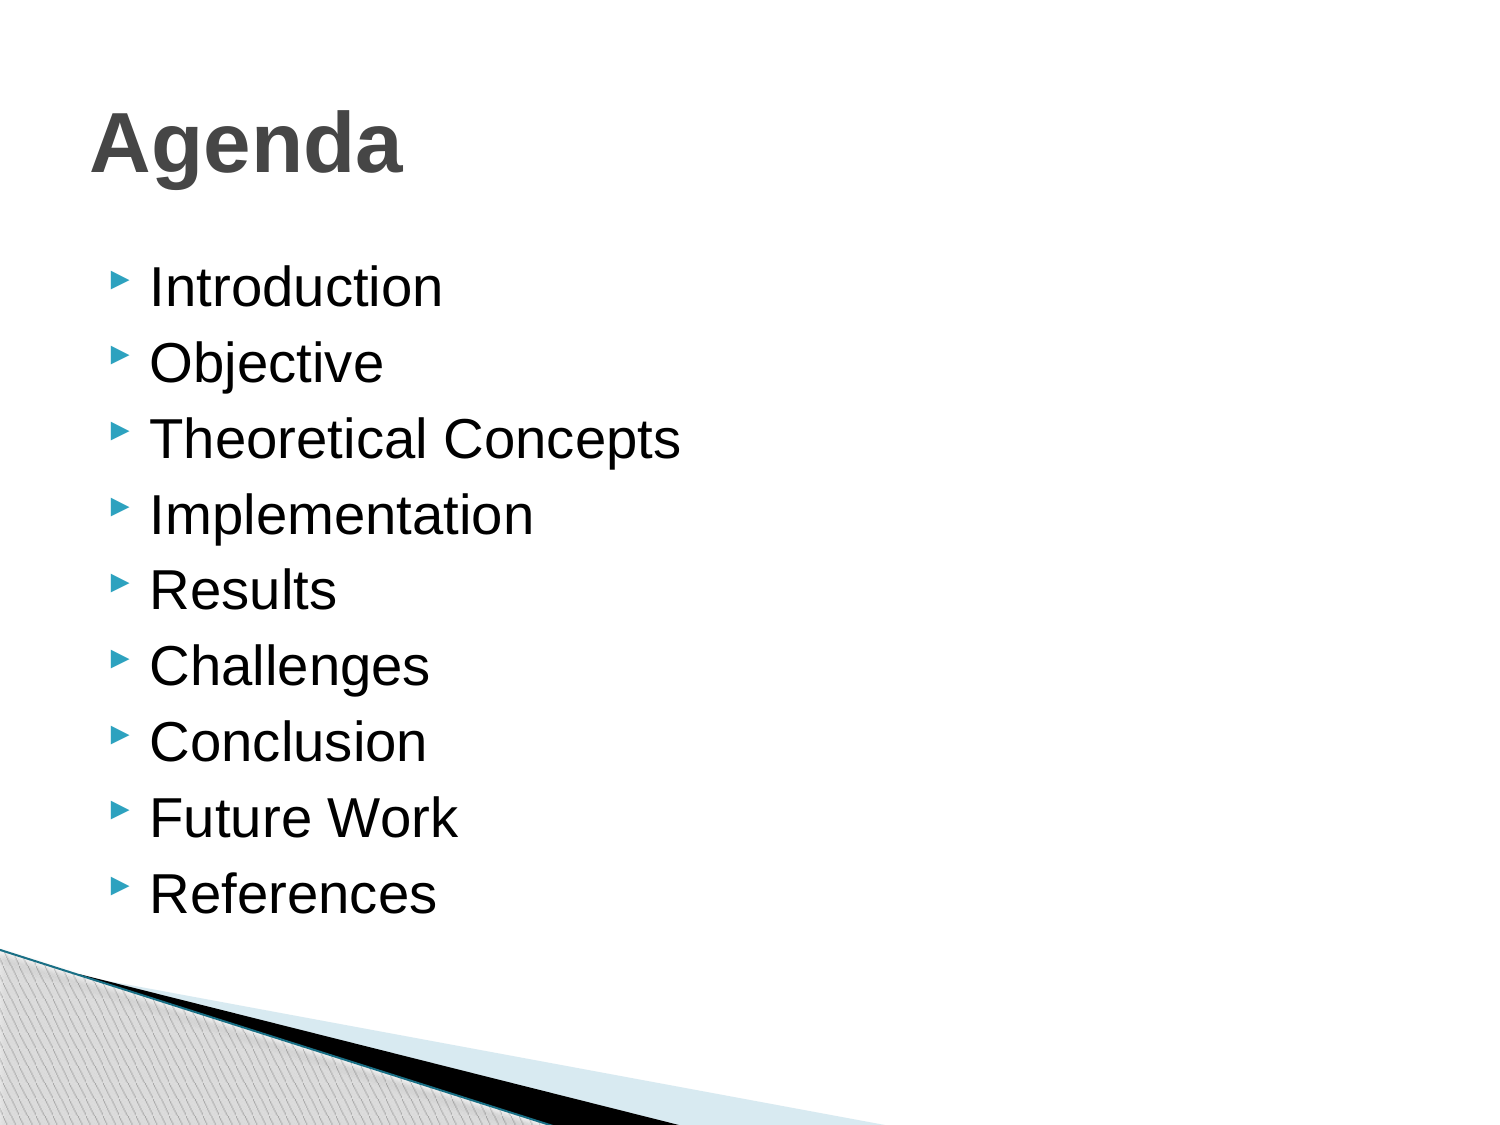

# Agenda
Introduction
Objective
Theoretical Concepts
Implementation
Results
Challenges
Conclusion
Future Work
References